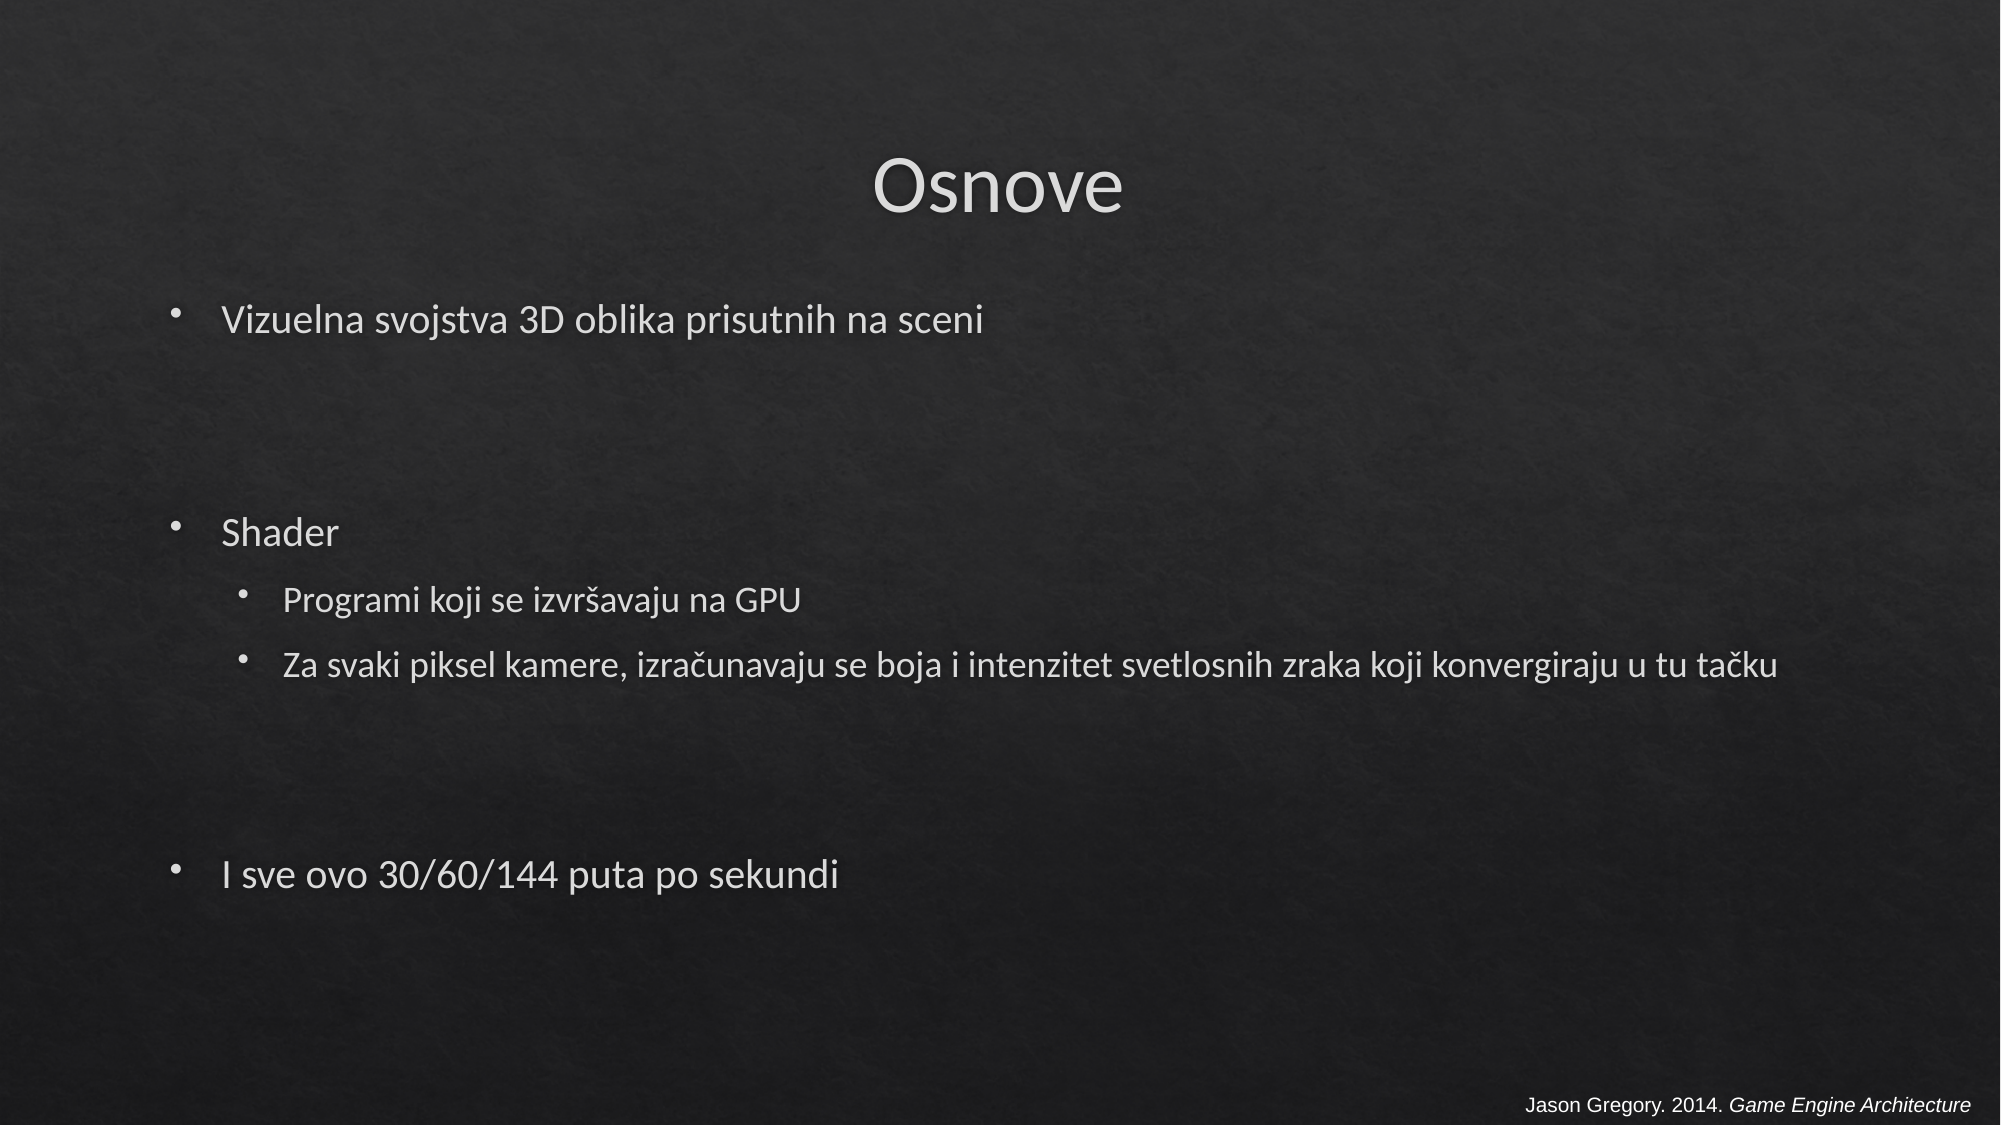

# Osnove
Vizuelna svojstva 3D oblika prisutnih na sceni

Shader
Programi koji se izvršavaju na GPU
Za svaki piksel kamere, izračunavaju se boja i intenzitet svetlosnih zraka koji konvergiraju u tu tačku

I sve ovo 30/60/144 puta po sekundi
Jason Gregory. 2014. Game Engine Architecture